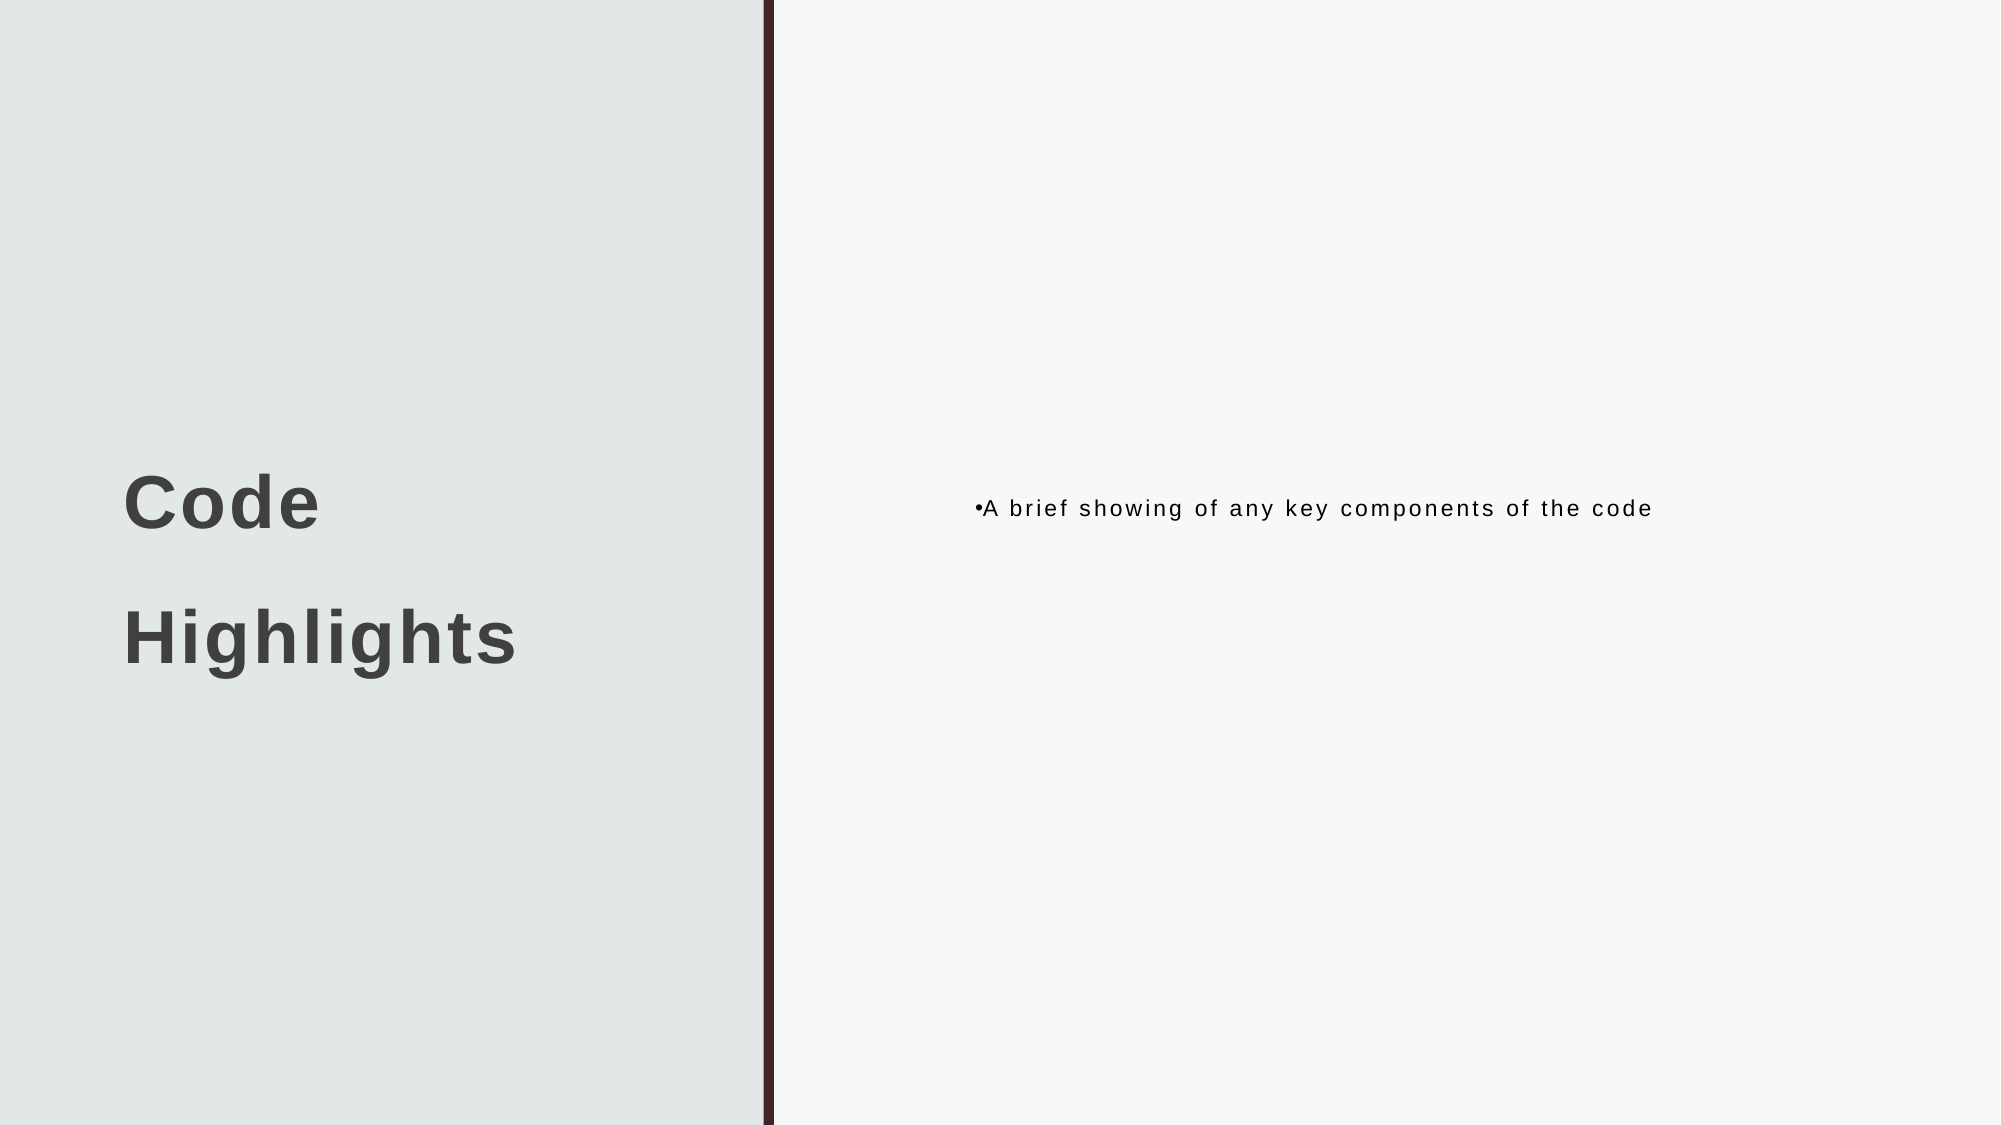

# Code Highlights
A brief showing of any key components of the code